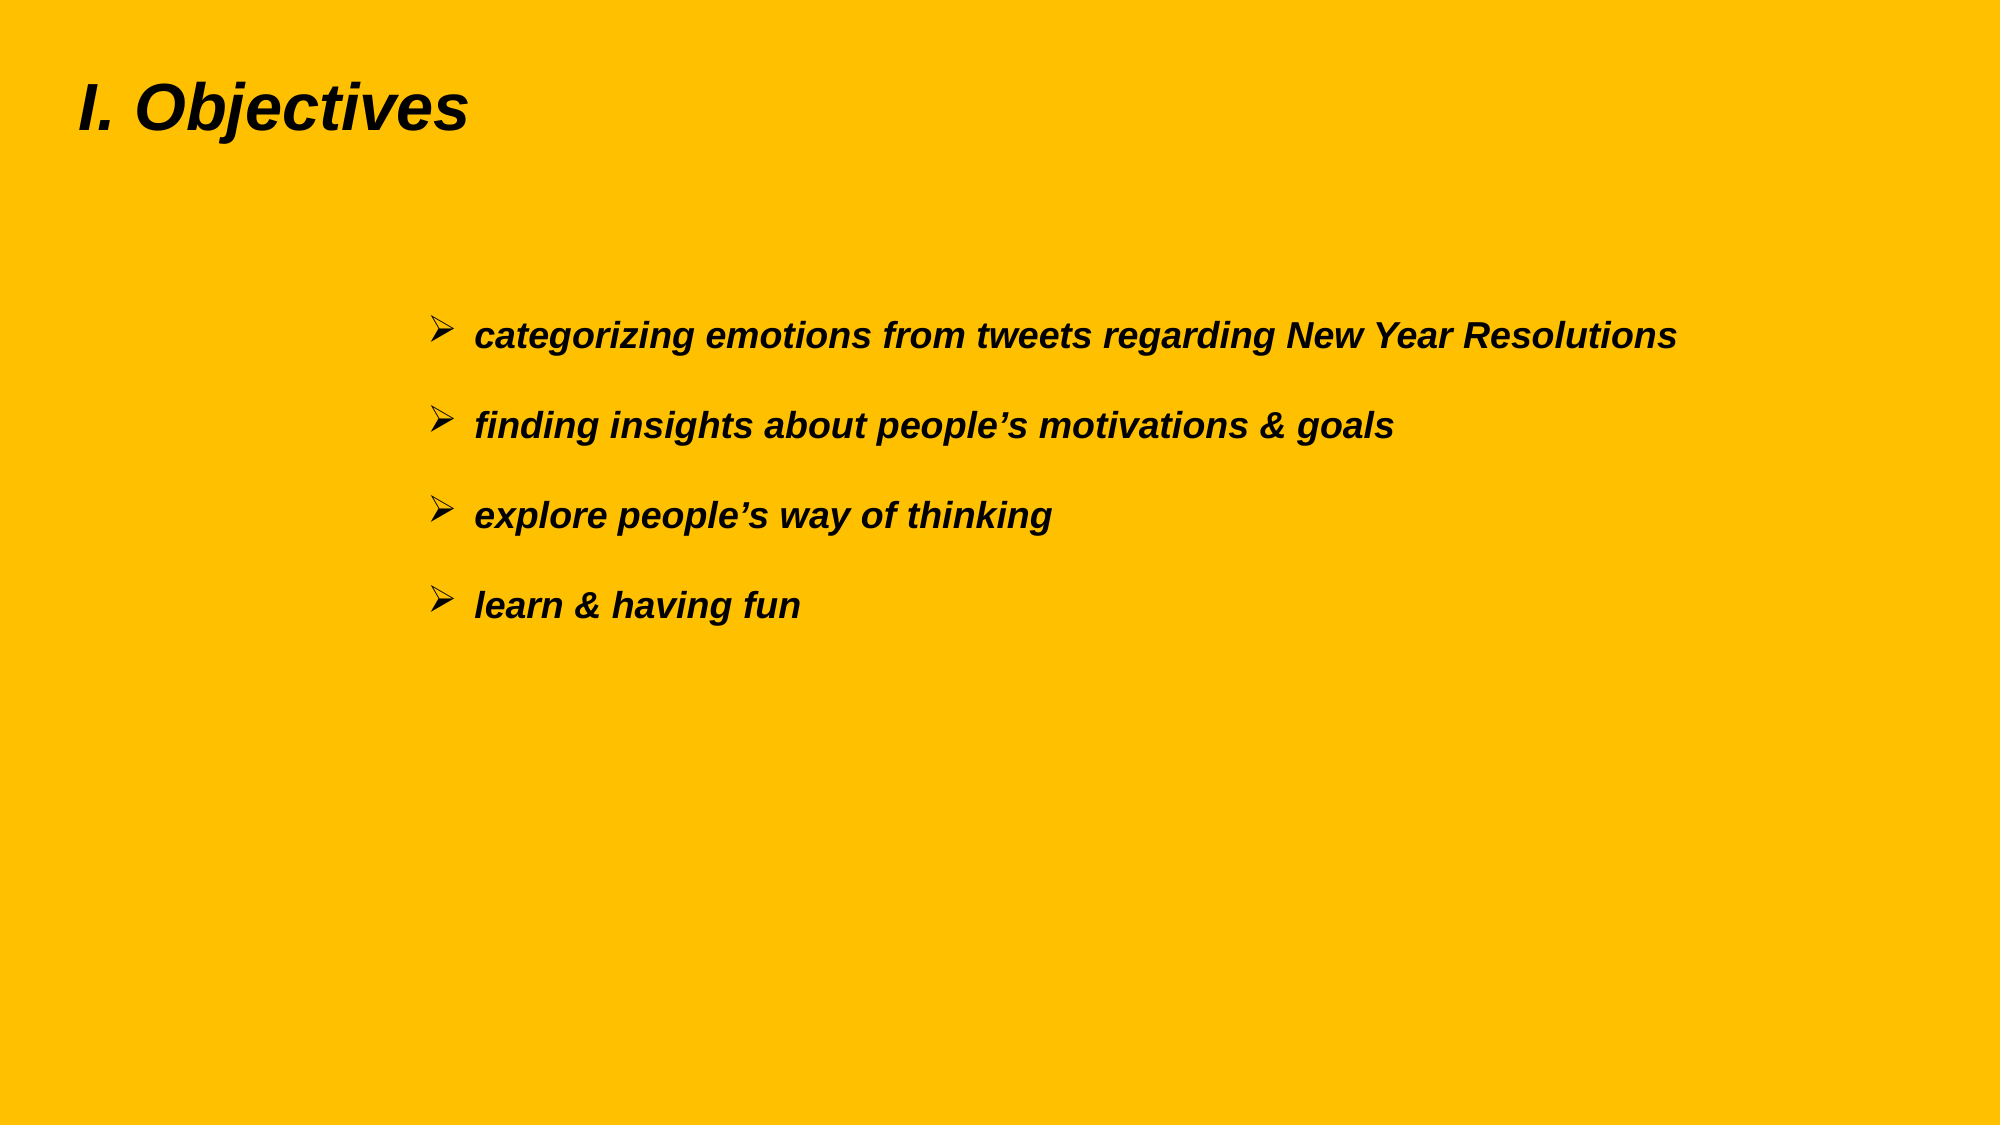

I. Objectives
categorizing emotions from tweets regarding New Year Resolutions

finding insights about people’s motivations & goals

explore people’s way of thinking

learn & having fun